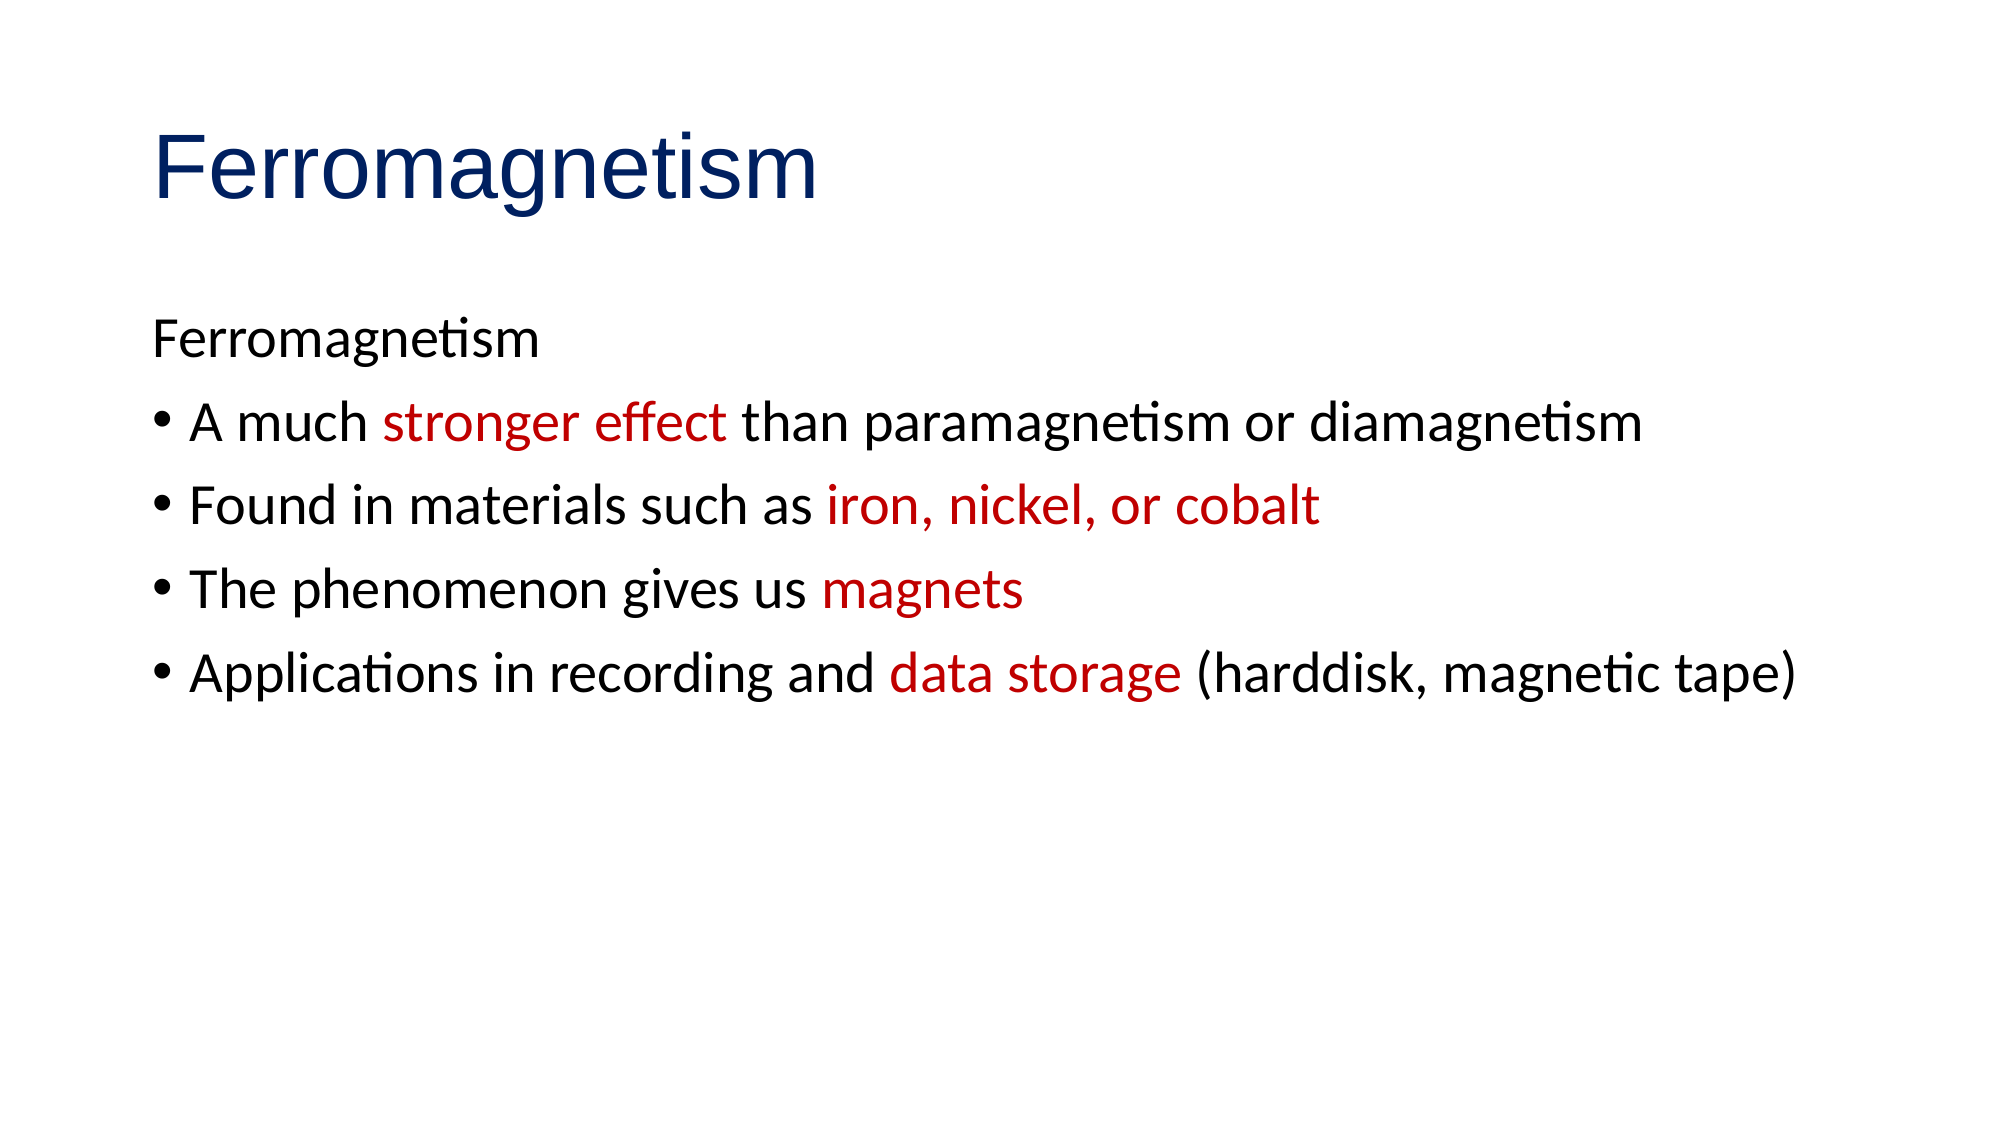

# Ferromagnetism
Ferromagnetism
A much stronger effect than paramagnetism or diamagnetism
Found in materials such as iron, nickel, or cobalt
The phenomenon gives us magnets
Applications in recording and data storage (harddisk, magnetic tape)